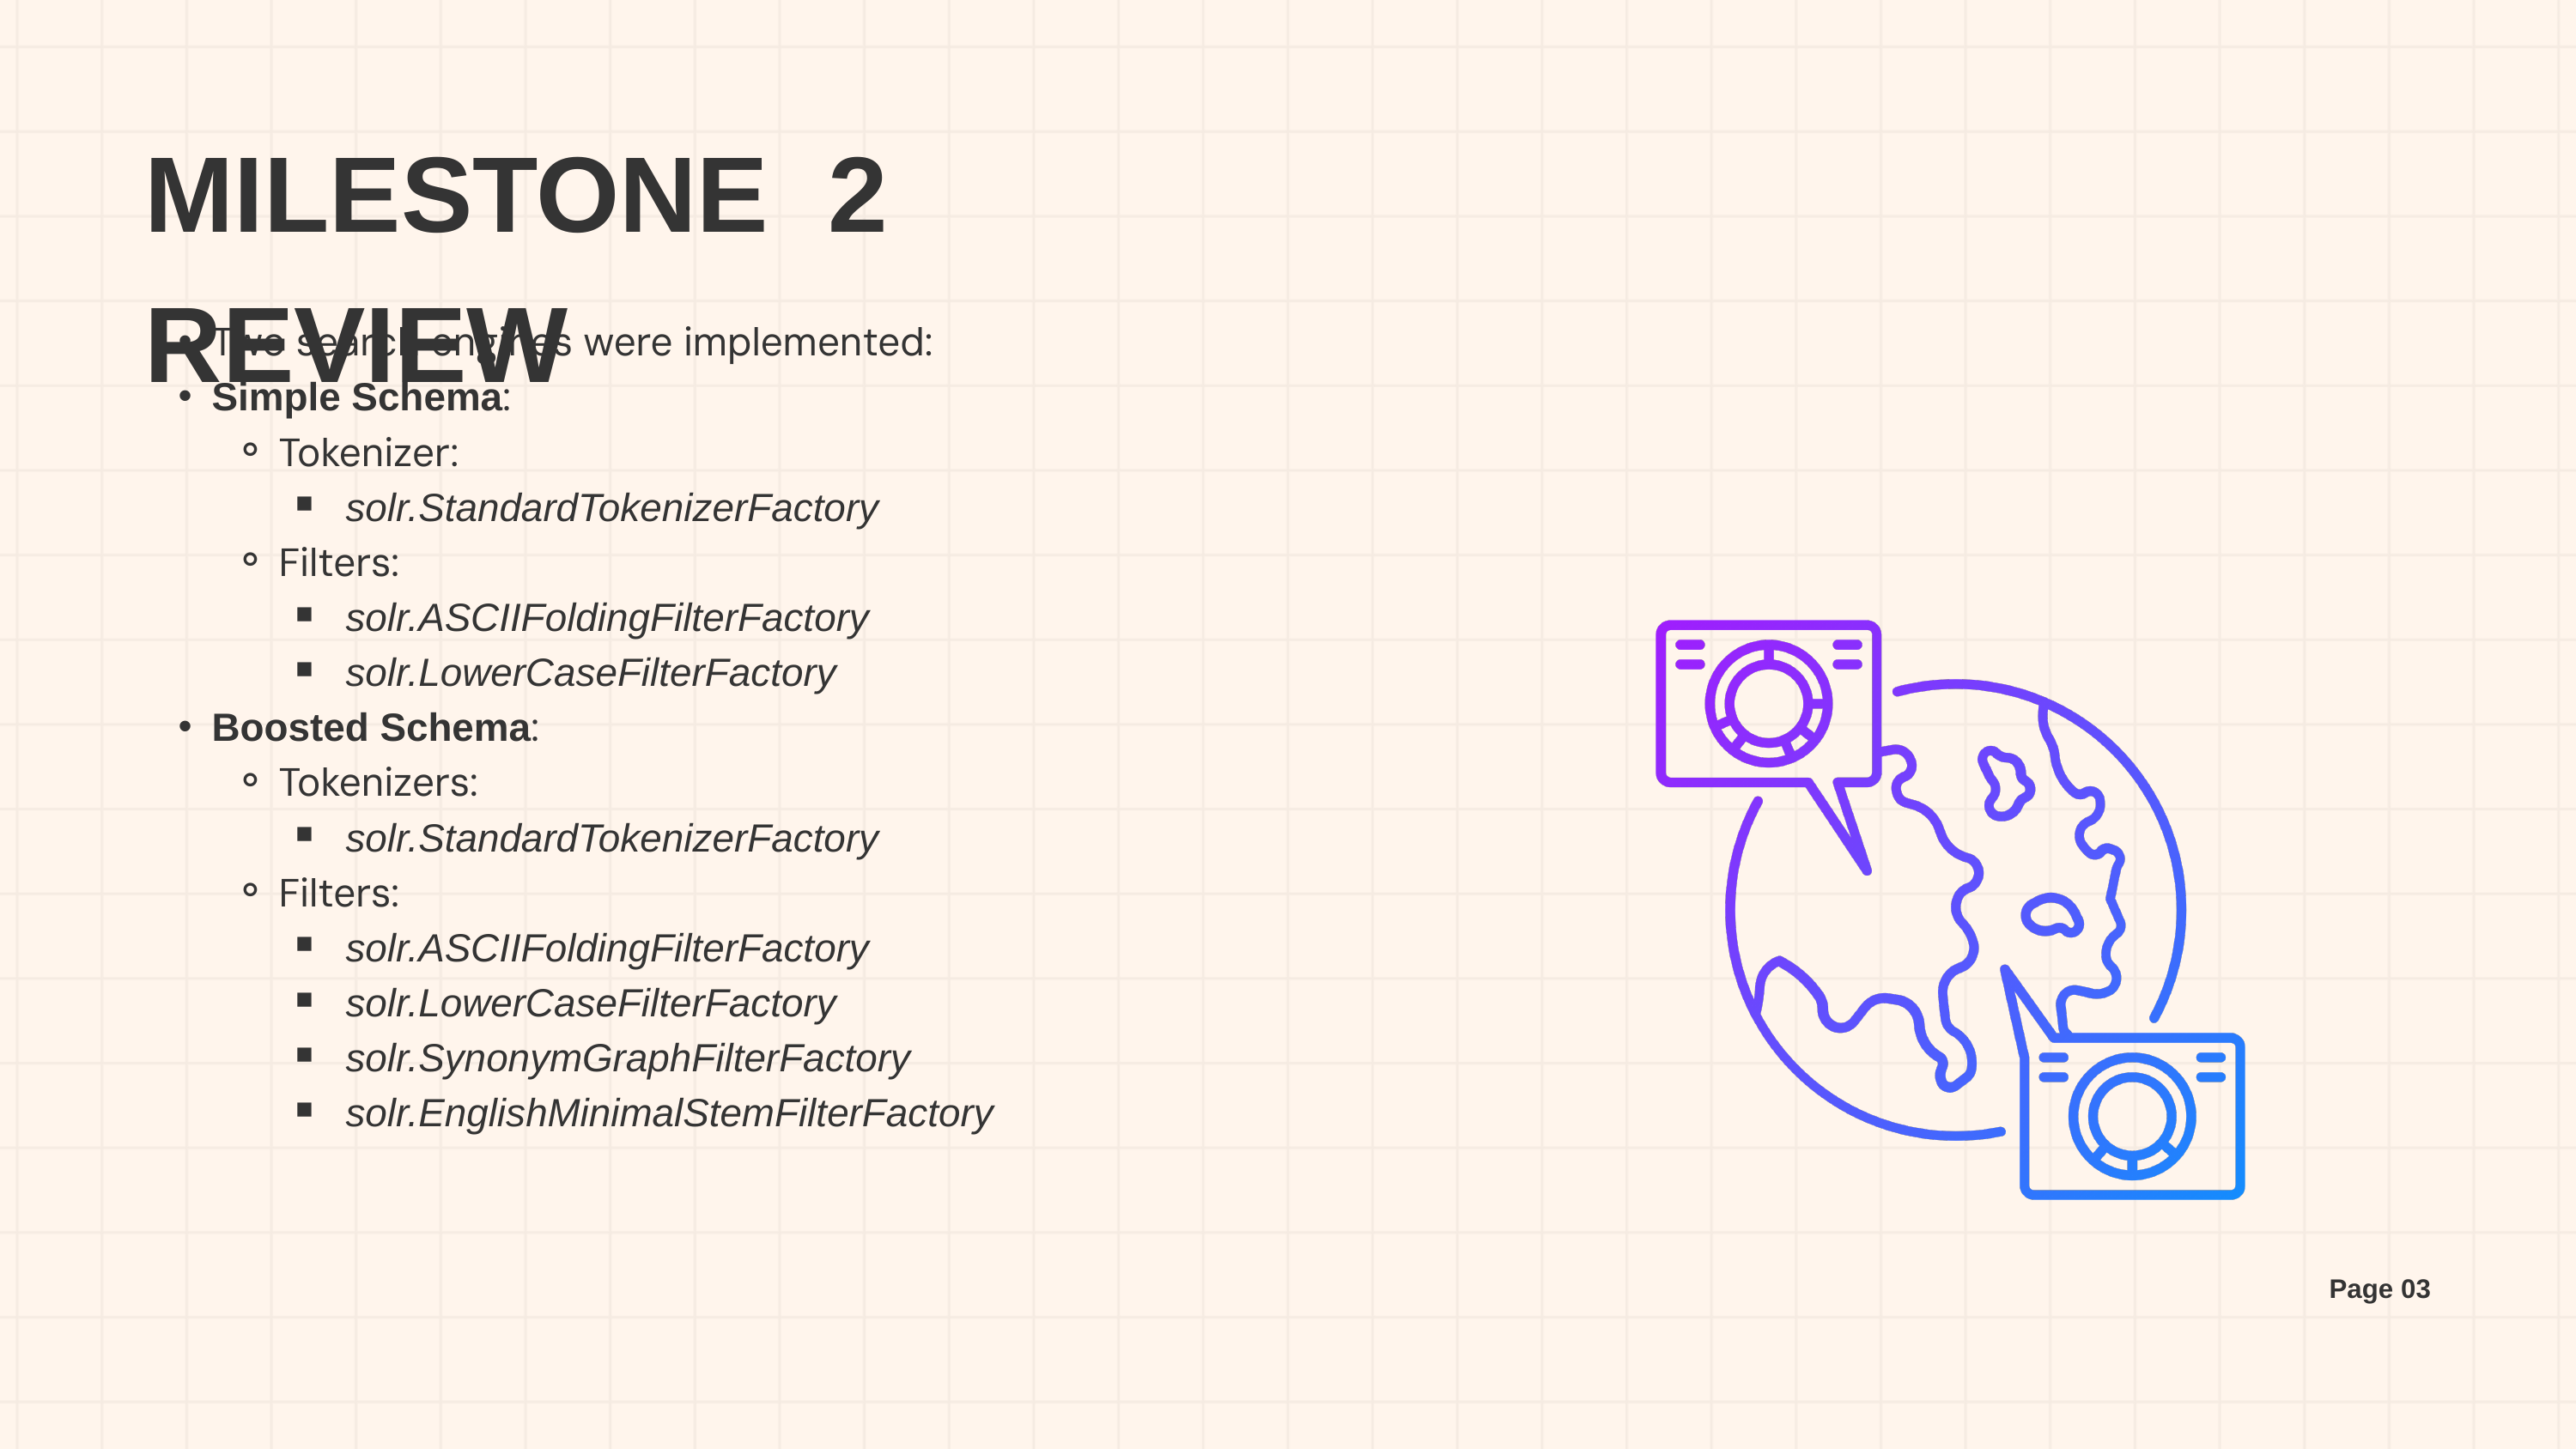

MILESTONE  2 REVIEW
Two search engines were implemented:
Simple Schema:
Tokenizer:
solr.StandardTokenizerFactory
Filters:
solr.ASCIIFoldingFilterFactory
solr.LowerCaseFilterFactory
Boosted Schema:
Tokenizers:
solr.StandardTokenizerFactory
Filters:
solr.ASCIIFoldingFilterFactory
solr.LowerCaseFilterFactory
solr.SynonymGraphFilterFactory
solr.EnglishMinimalStemFilterFactory

Page 03